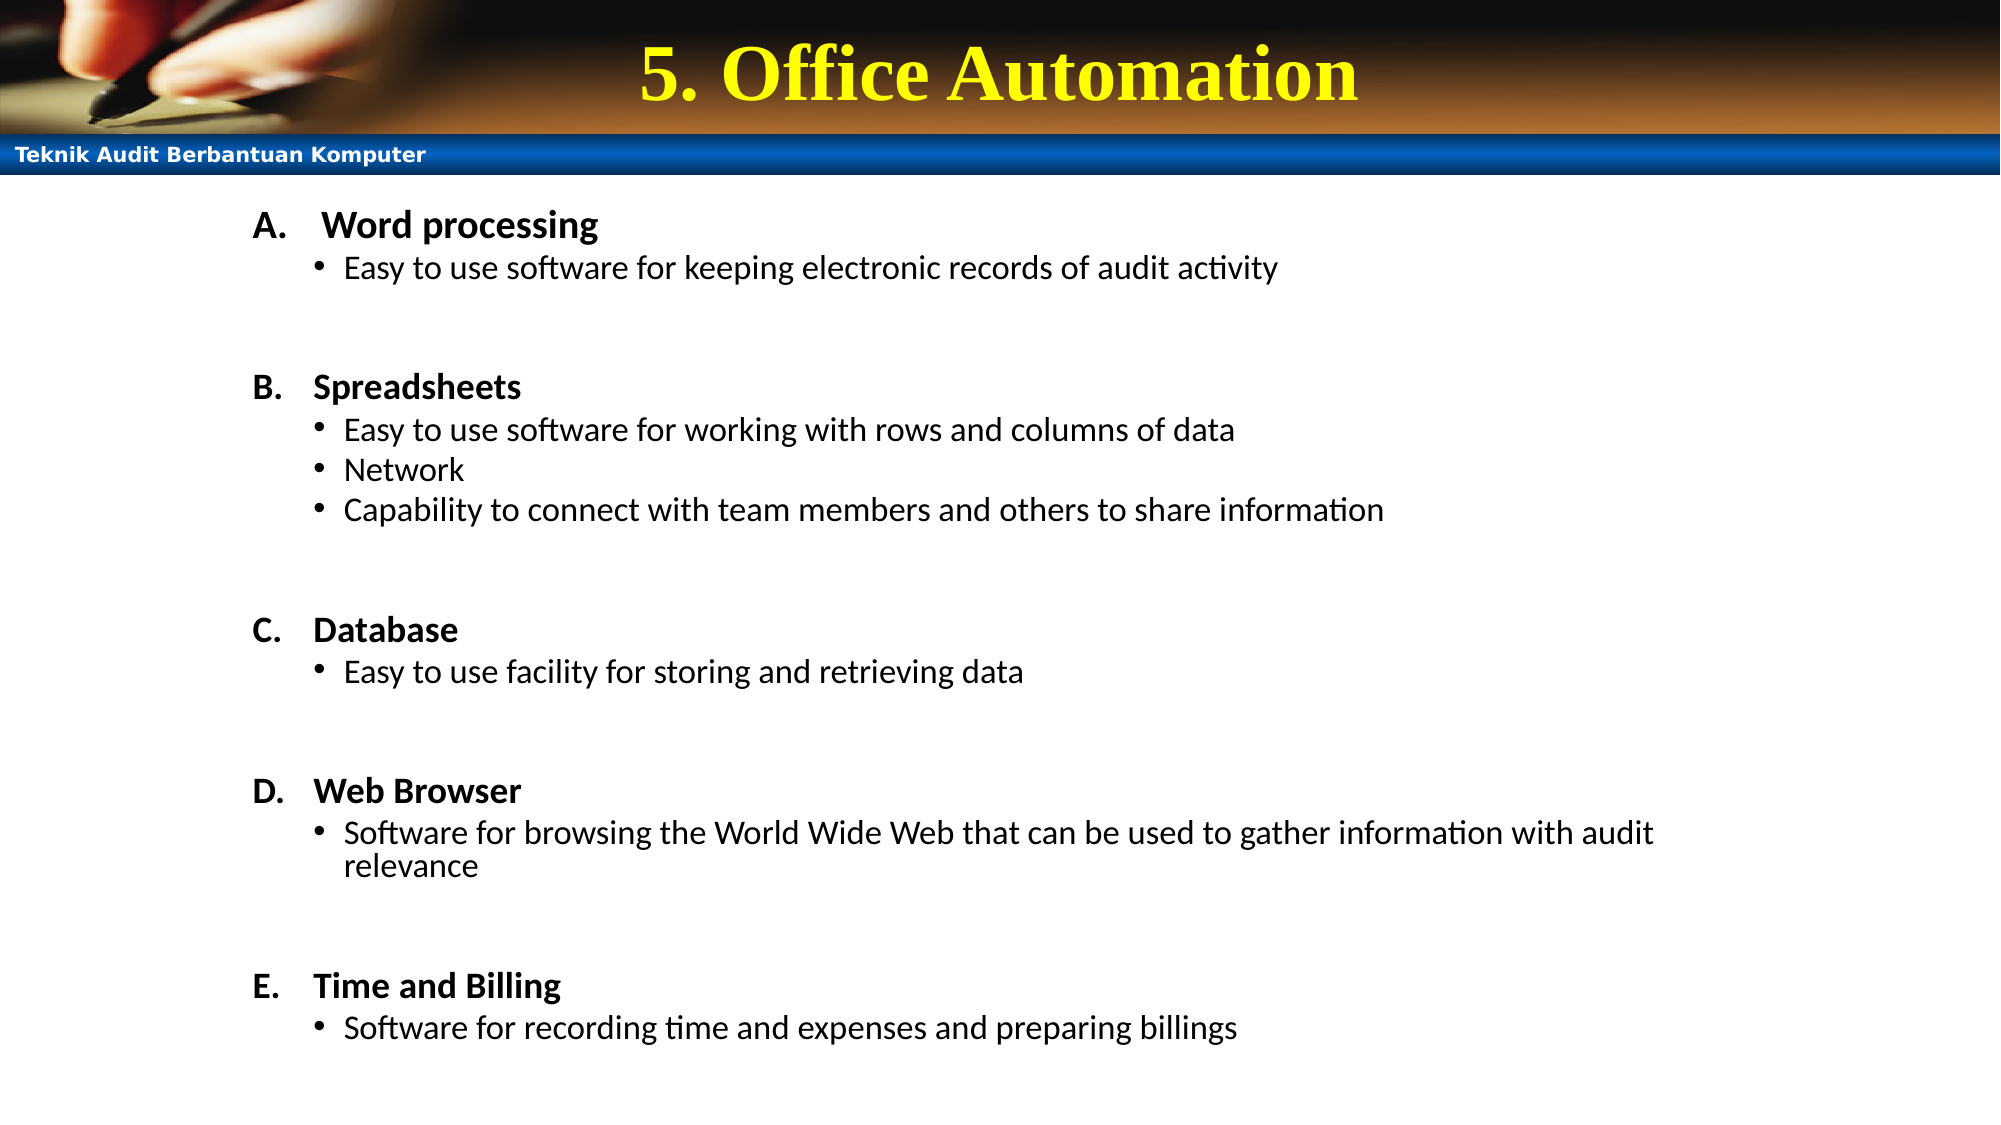

# 5. Office Automation
Word processing
Easy to use software for keeping electronic records of audit activity

Spreadsheets
Easy to use software for working with rows and columns of data
Network
Capability to connect with team members and others to share information

Database
Easy to use facility for storing and retrieving data

Web Browser
Software for browsing the World Wide Web that can be used to gather information with audit relevance

Time and Billing
Software for recording time and expenses and preparing billings